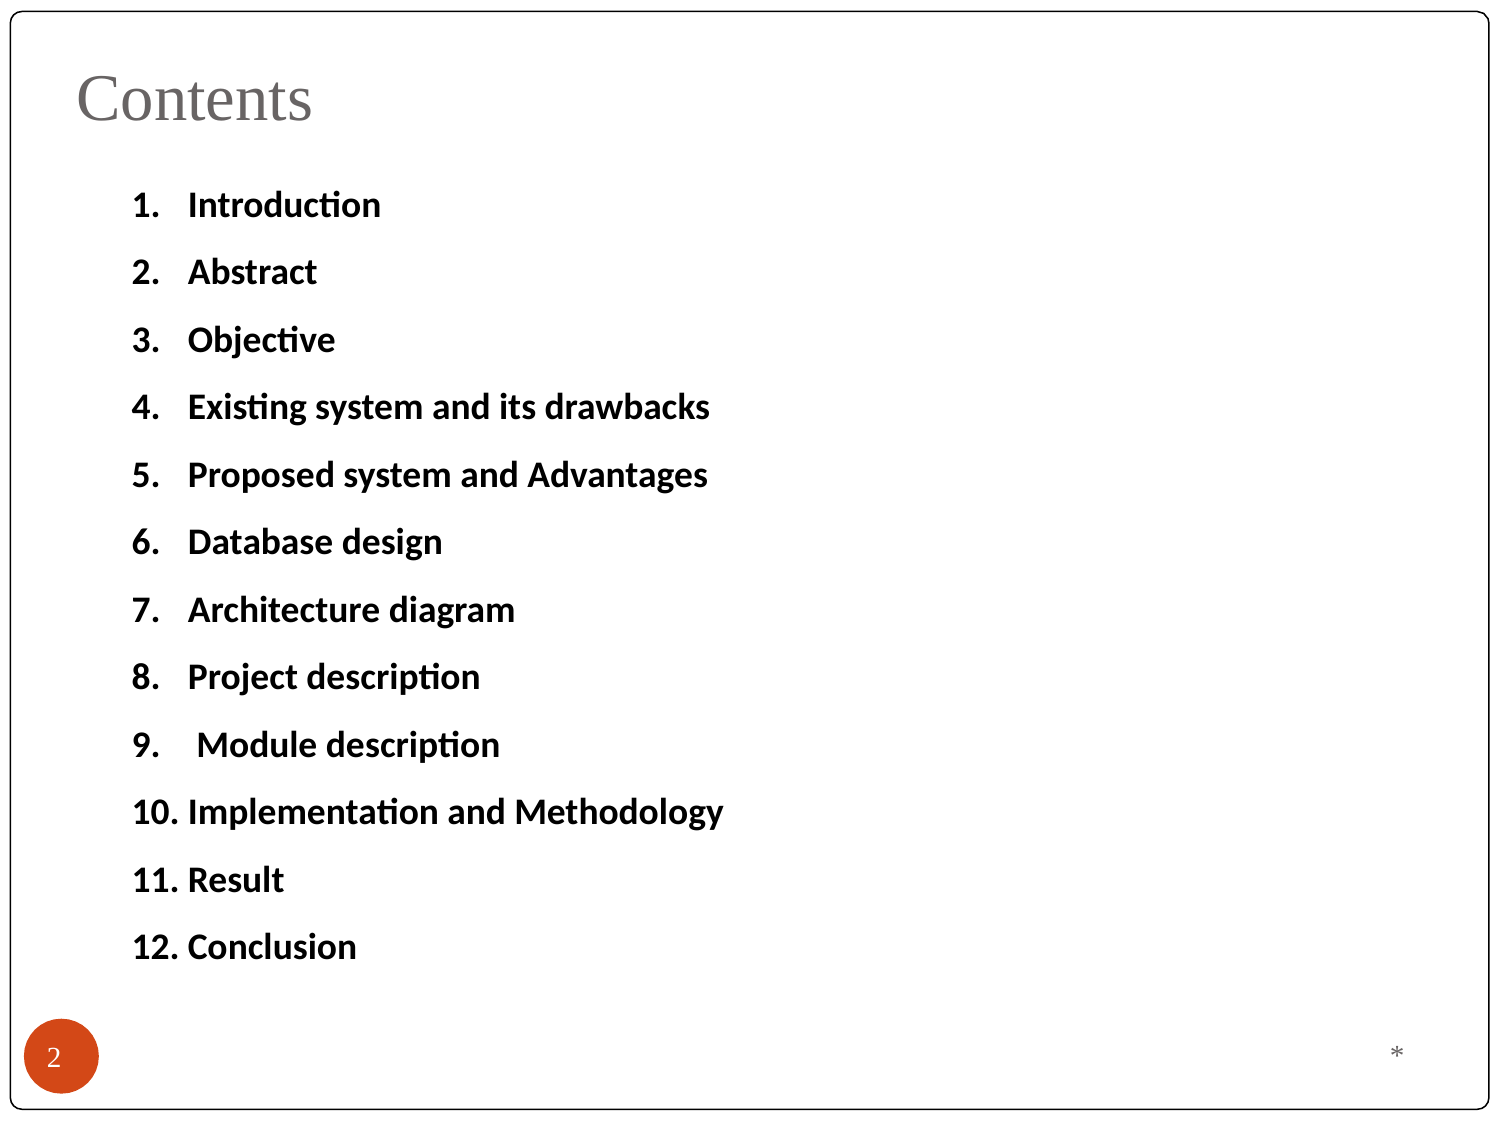

# Contents
Introduction
Abstract
Objective
Existing system and its drawbacks
Proposed system and Advantages
Database design
Architecture diagram
Project description
 Module description
Implementation and Methodology
Result
Conclusion

*
2